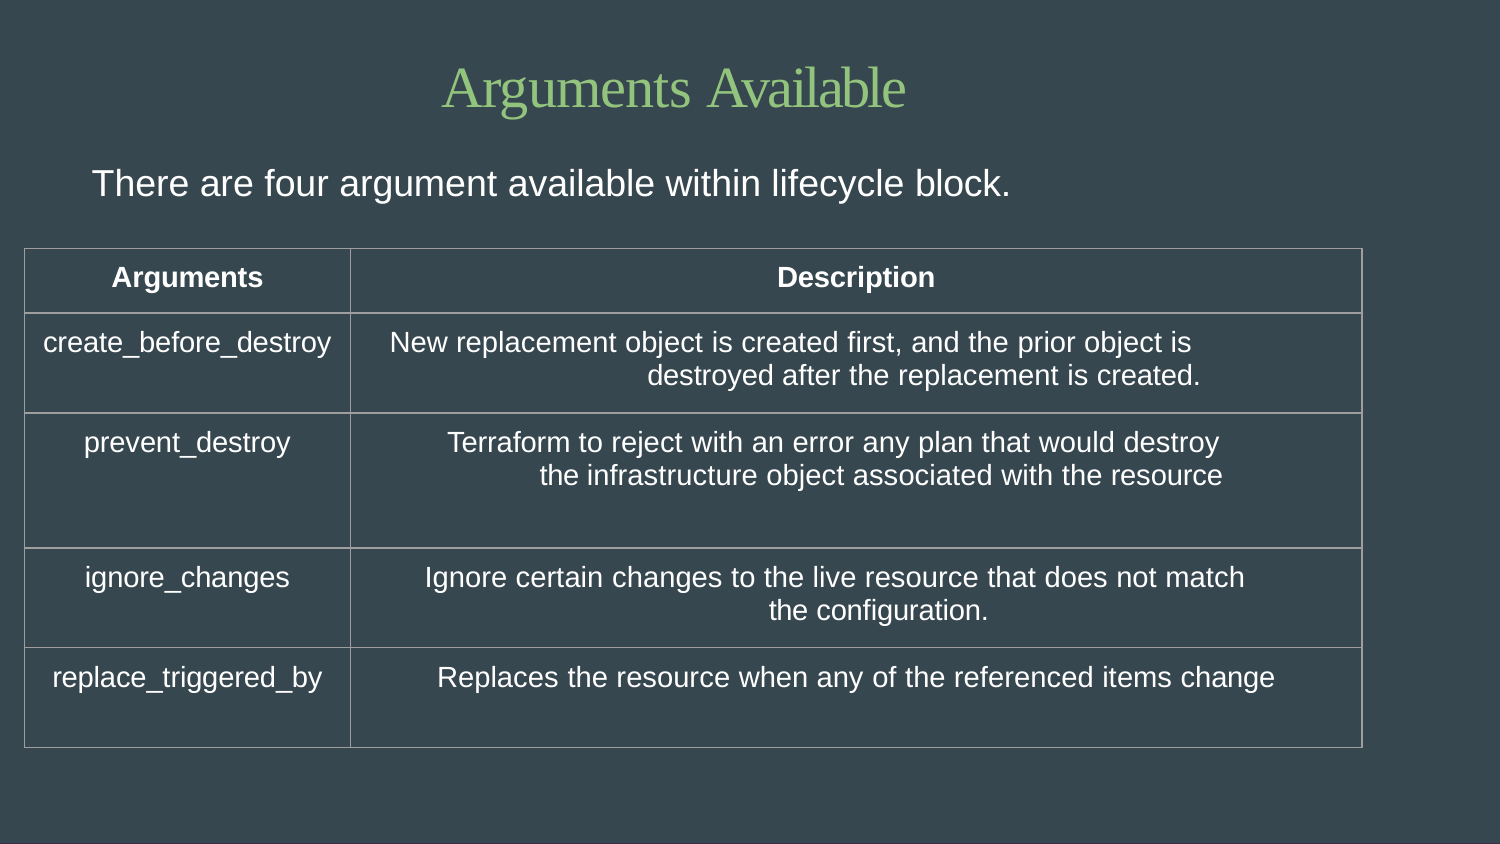

# Arguments Available
There are four argument available within lifecycle block.
| Arguments | Description |
| --- | --- |
| create\_before\_destroy | New replacement object is created first, and the prior object is destroyed after the replacement is created. |
| prevent\_destroy | Terraform to reject with an error any plan that would destroy the infrastructure object associated with the resource |
| ignore\_changes | Ignore certain changes to the live resource that does not match the configuration. |
| replace\_triggered\_by | Replaces the resource when any of the referenced items change |